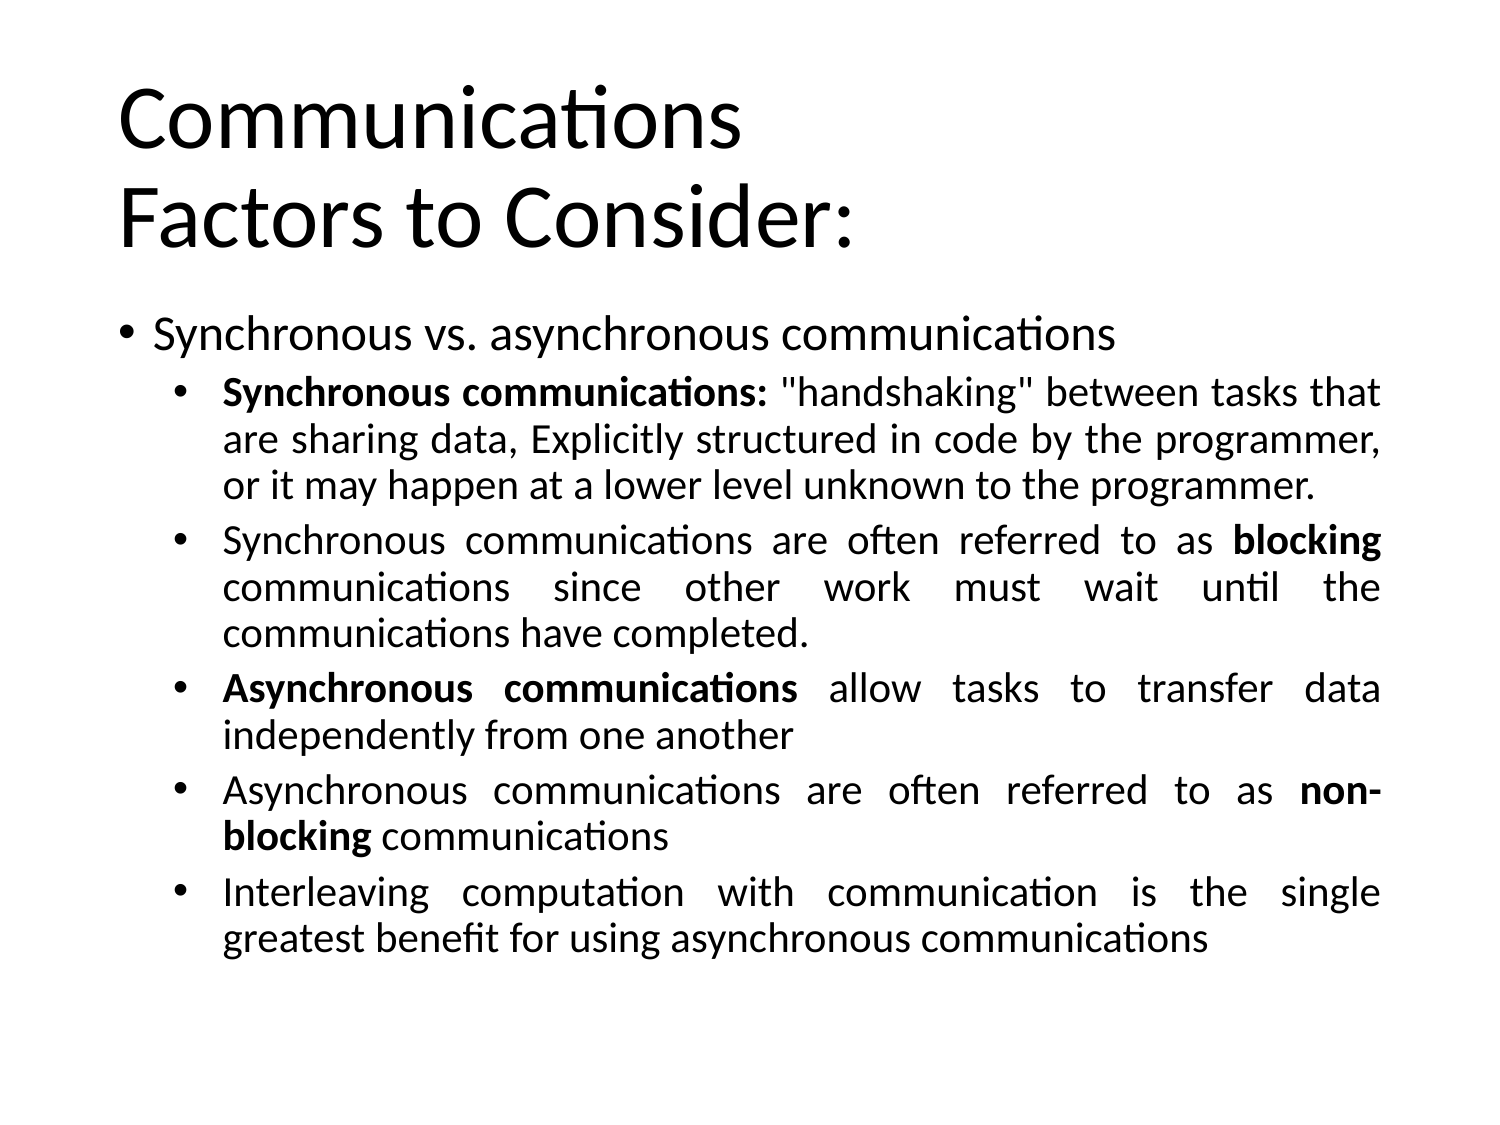

# Communications Factors to Consider:
Synchronous vs. asynchronous communications
Synchronous communications: "handshaking" between tasks that are sharing data, Explicitly structured in code by the programmer, or it may happen at a lower level unknown to the programmer.
Synchronous communications are often referred to as blocking communications since other work must wait until the communications have completed.
Asynchronous communications allow tasks to transfer data independently from one another
Asynchronous communications are often referred to as non-blocking communications
Interleaving computation with communication is the single greatest benefit for using asynchronous communications